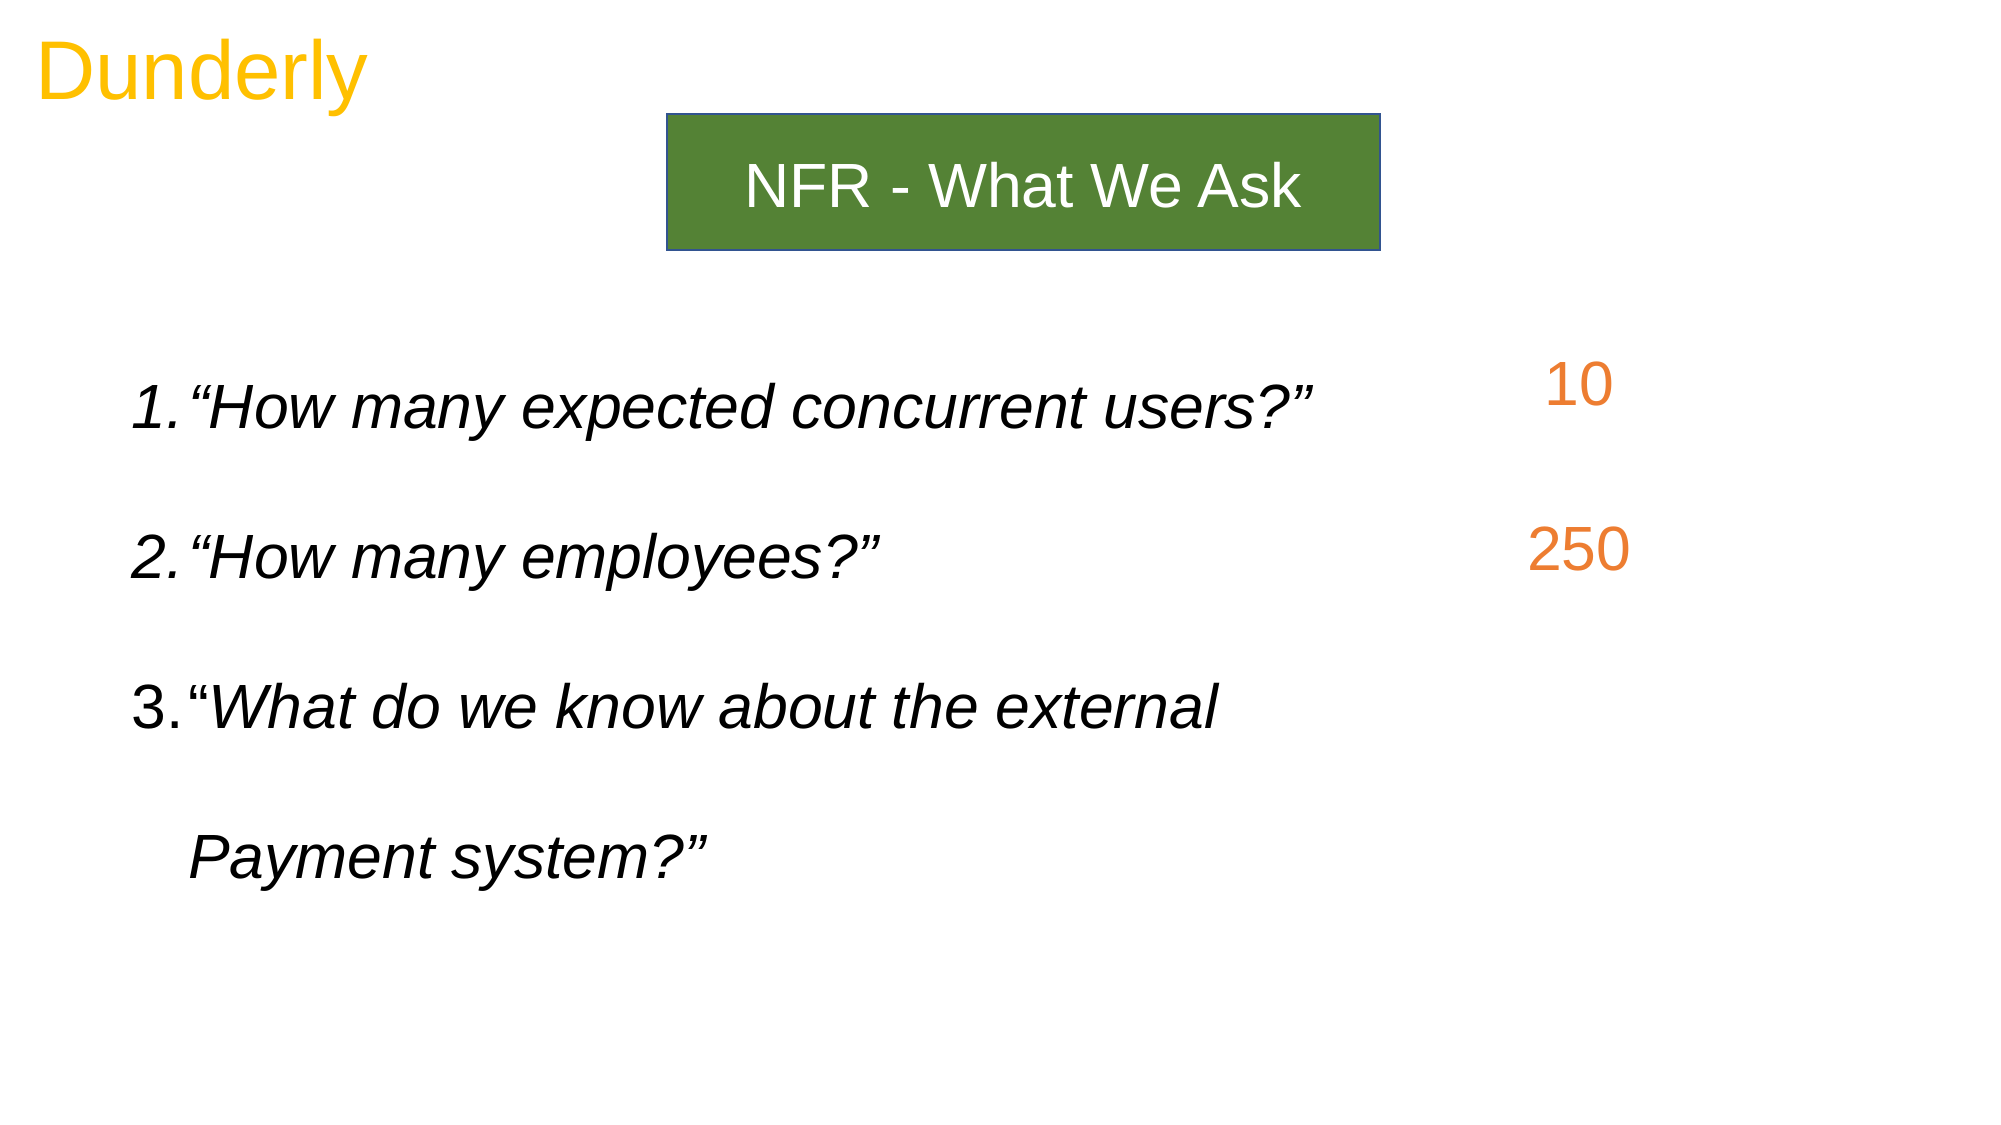

Dunderly
NFR - What We Ask
“How many expected concurrent users?”
“How many employees?”
“What do we know about the external Payment system?”
10
250